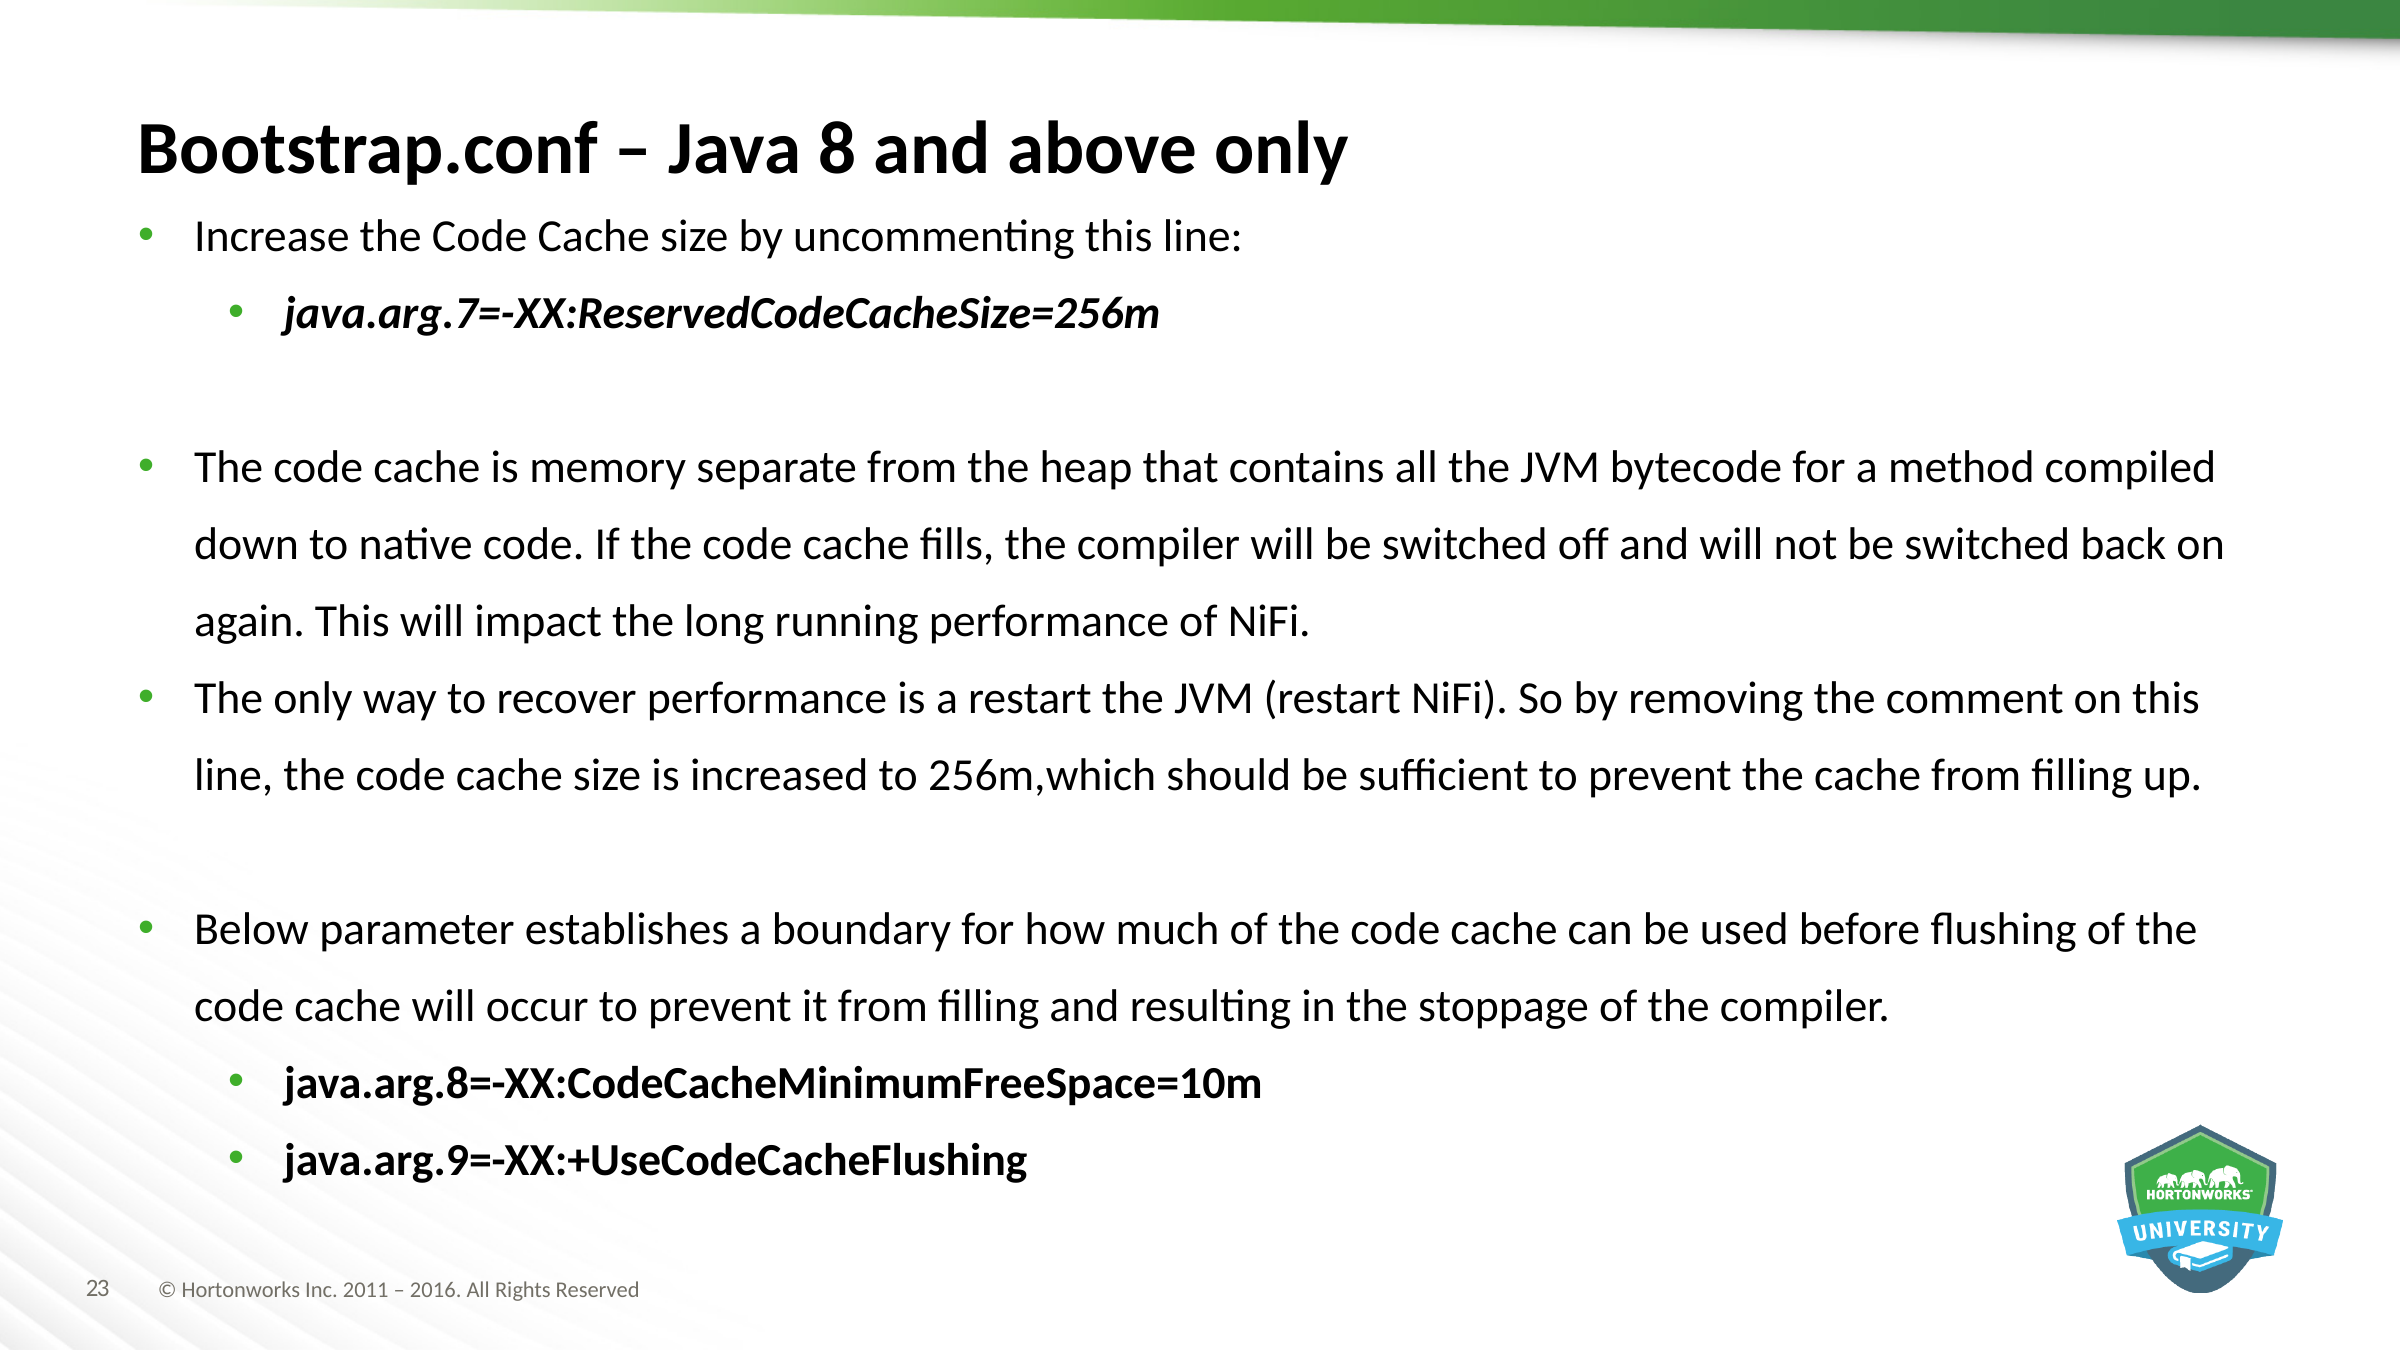

Bootstrap.conf – Java 8 and above only
Increase the Code Cache size by uncommenting this line:
java.arg.7=-XX:ReservedCodeCacheSize=256m

The code cache is memory separate from the heap that contains all the JVM bytecode for a method compiled down to native code. If the code cache fills, the compiler will be switched off and will not be switched back on again. This will impact the long running performance of NiFi.
The only way to recover performance is a restart the JVM (restart NiFi). So by removing the comment on this line, the code cache size is increased to 256m,which should be sufficient to prevent the cache from filling up.

Below parameter establishes a boundary for how much of the code cache can be used before flushing of the code cache will occur to prevent it from filling and resulting in the stoppage of the compiler.
java.arg.8=-XX:CodeCacheMinimumFreeSpace=10m
java.arg.9=-XX:+UseCodeCacheFlushing